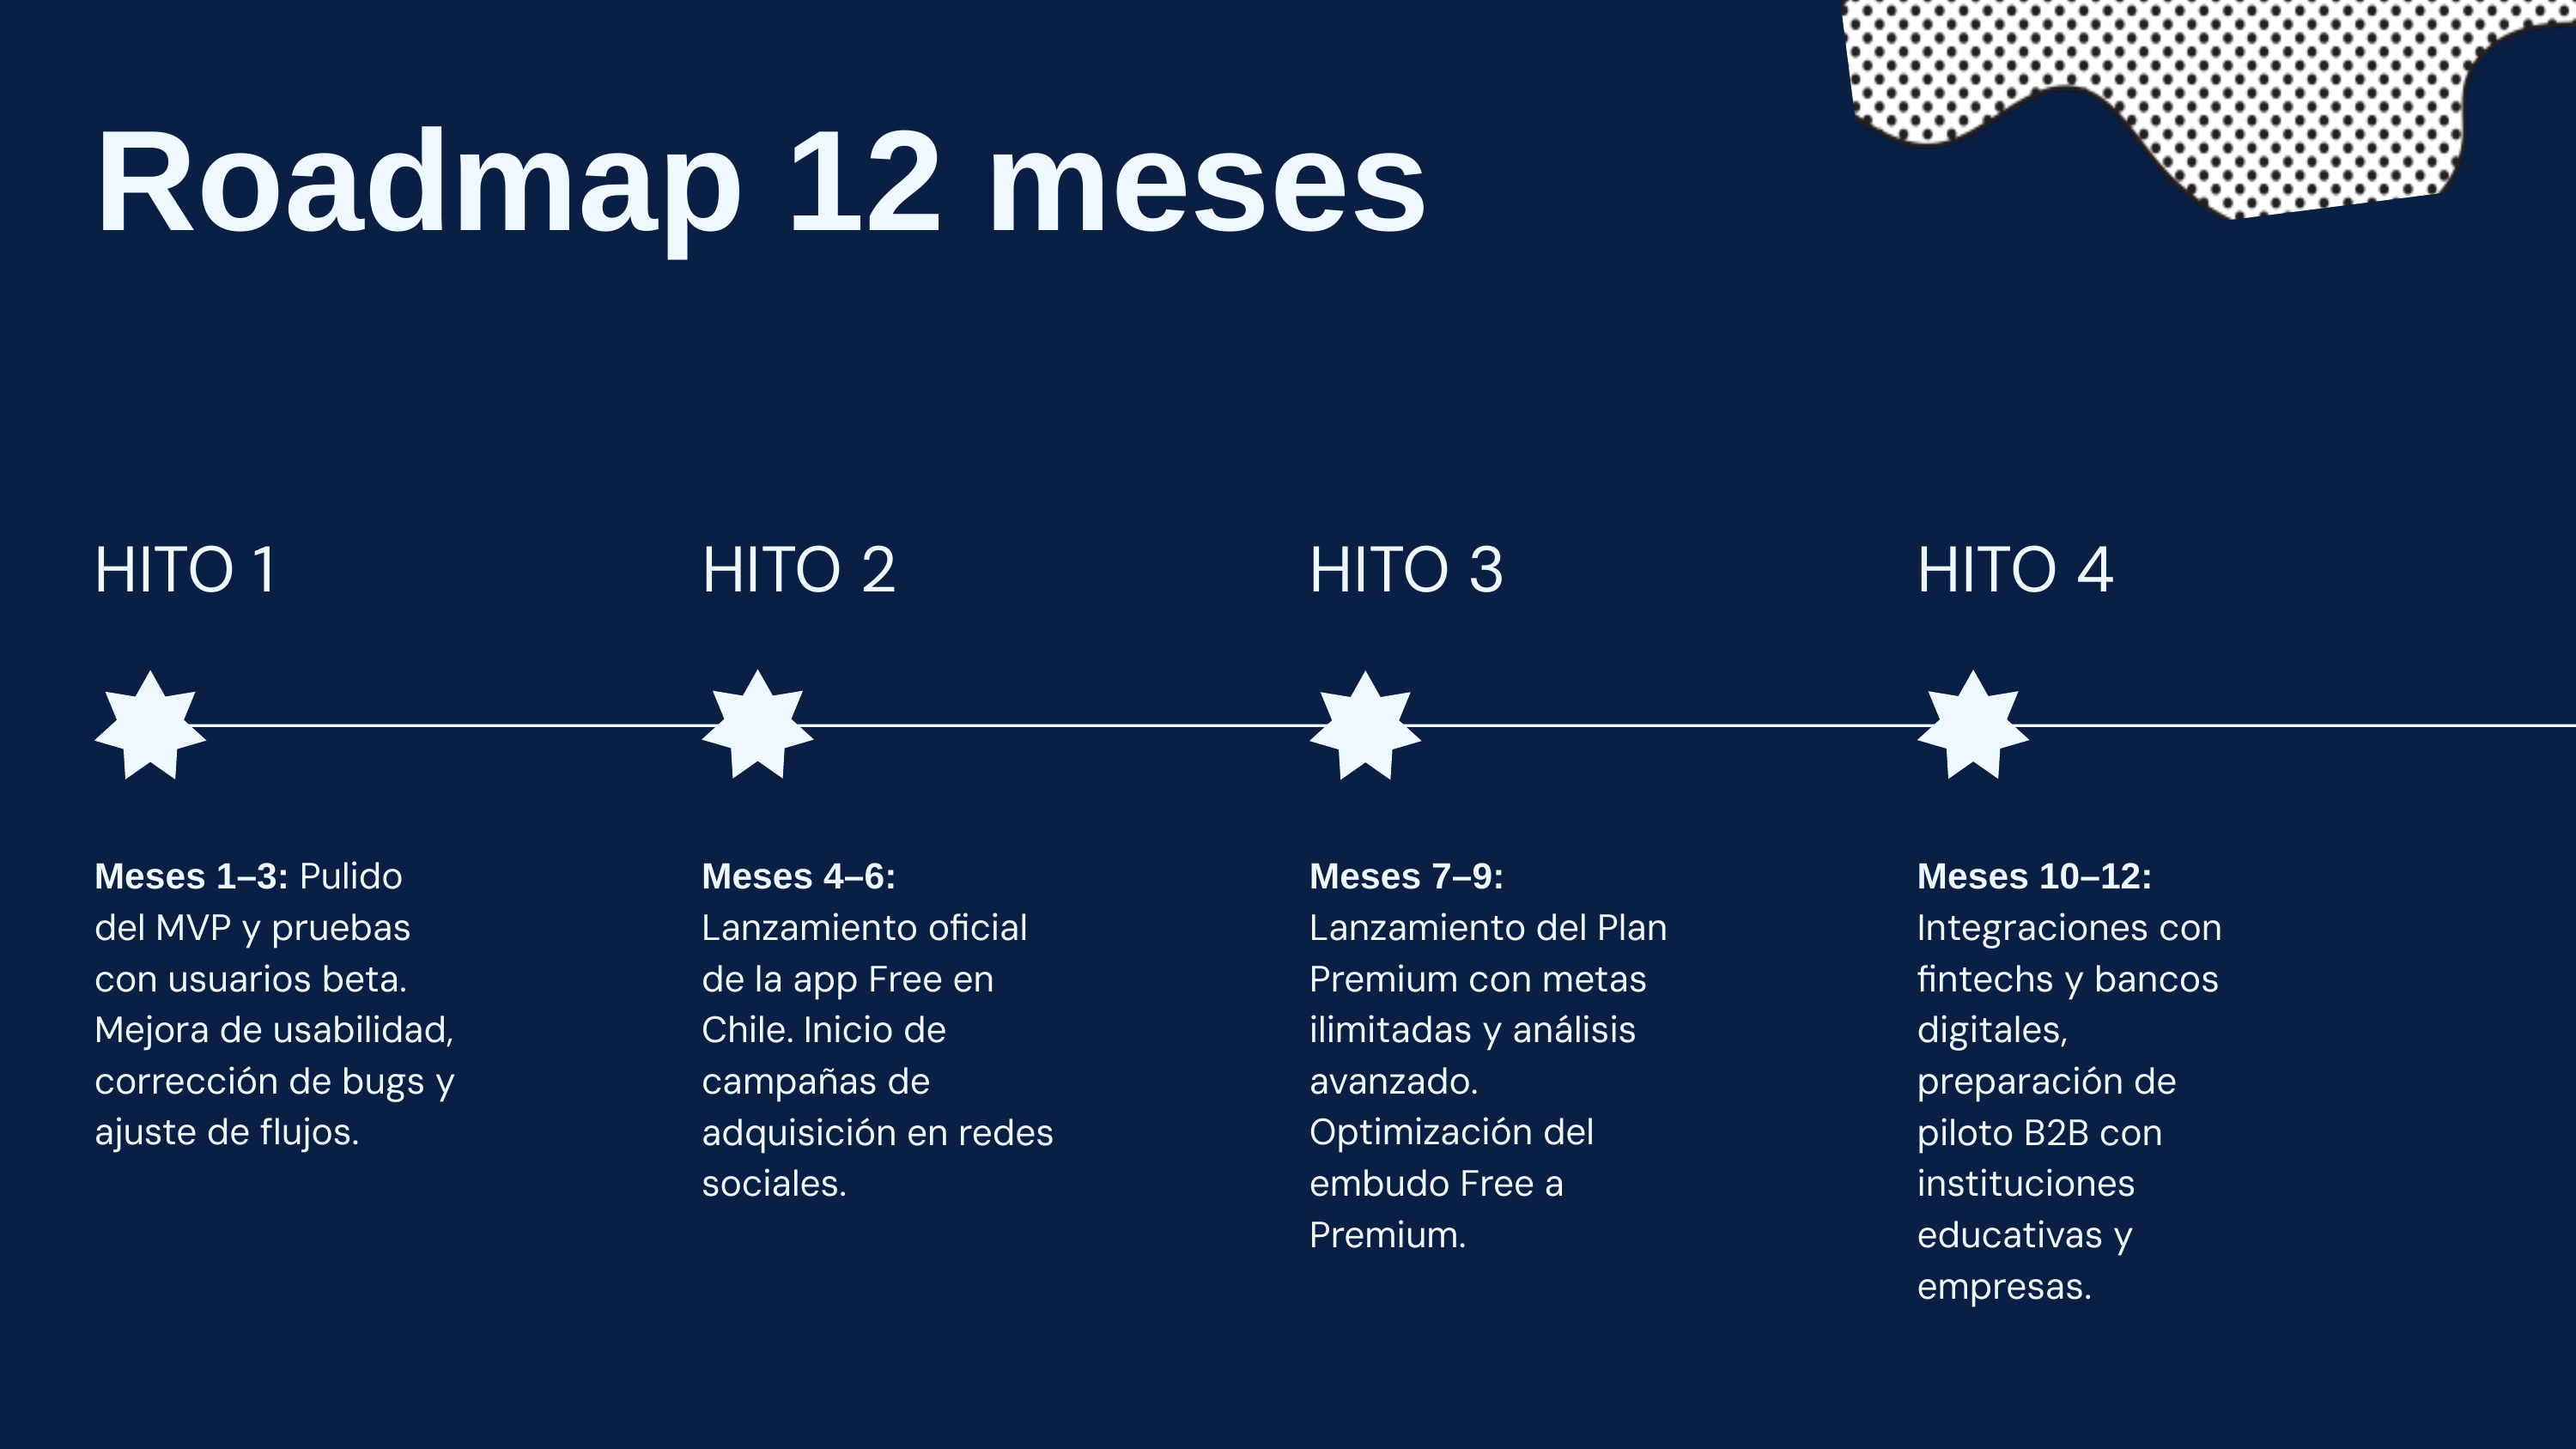

Roadmap 12 meses
HITO 1
HITO 2
HITO 3
HITO 4

Meses 1–3: Pulido del MVP y pruebas con usuarios beta. Mejora de usabilidad, corrección de bugs y ajuste de flujos.
Meses 7–9: Lanzamiento del Plan Premium con metas ilimitadas y análisis avanzado. Optimización del embudo Free a Premium.
Meses 4–6: Lanzamiento oficial de la app Free en Chile. Inicio de campañas de adquisición en redes sociales.
Meses 10–12: Integraciones con fintechs y bancos digitales, preparación de piloto B2B con instituciones educativas y empresas.